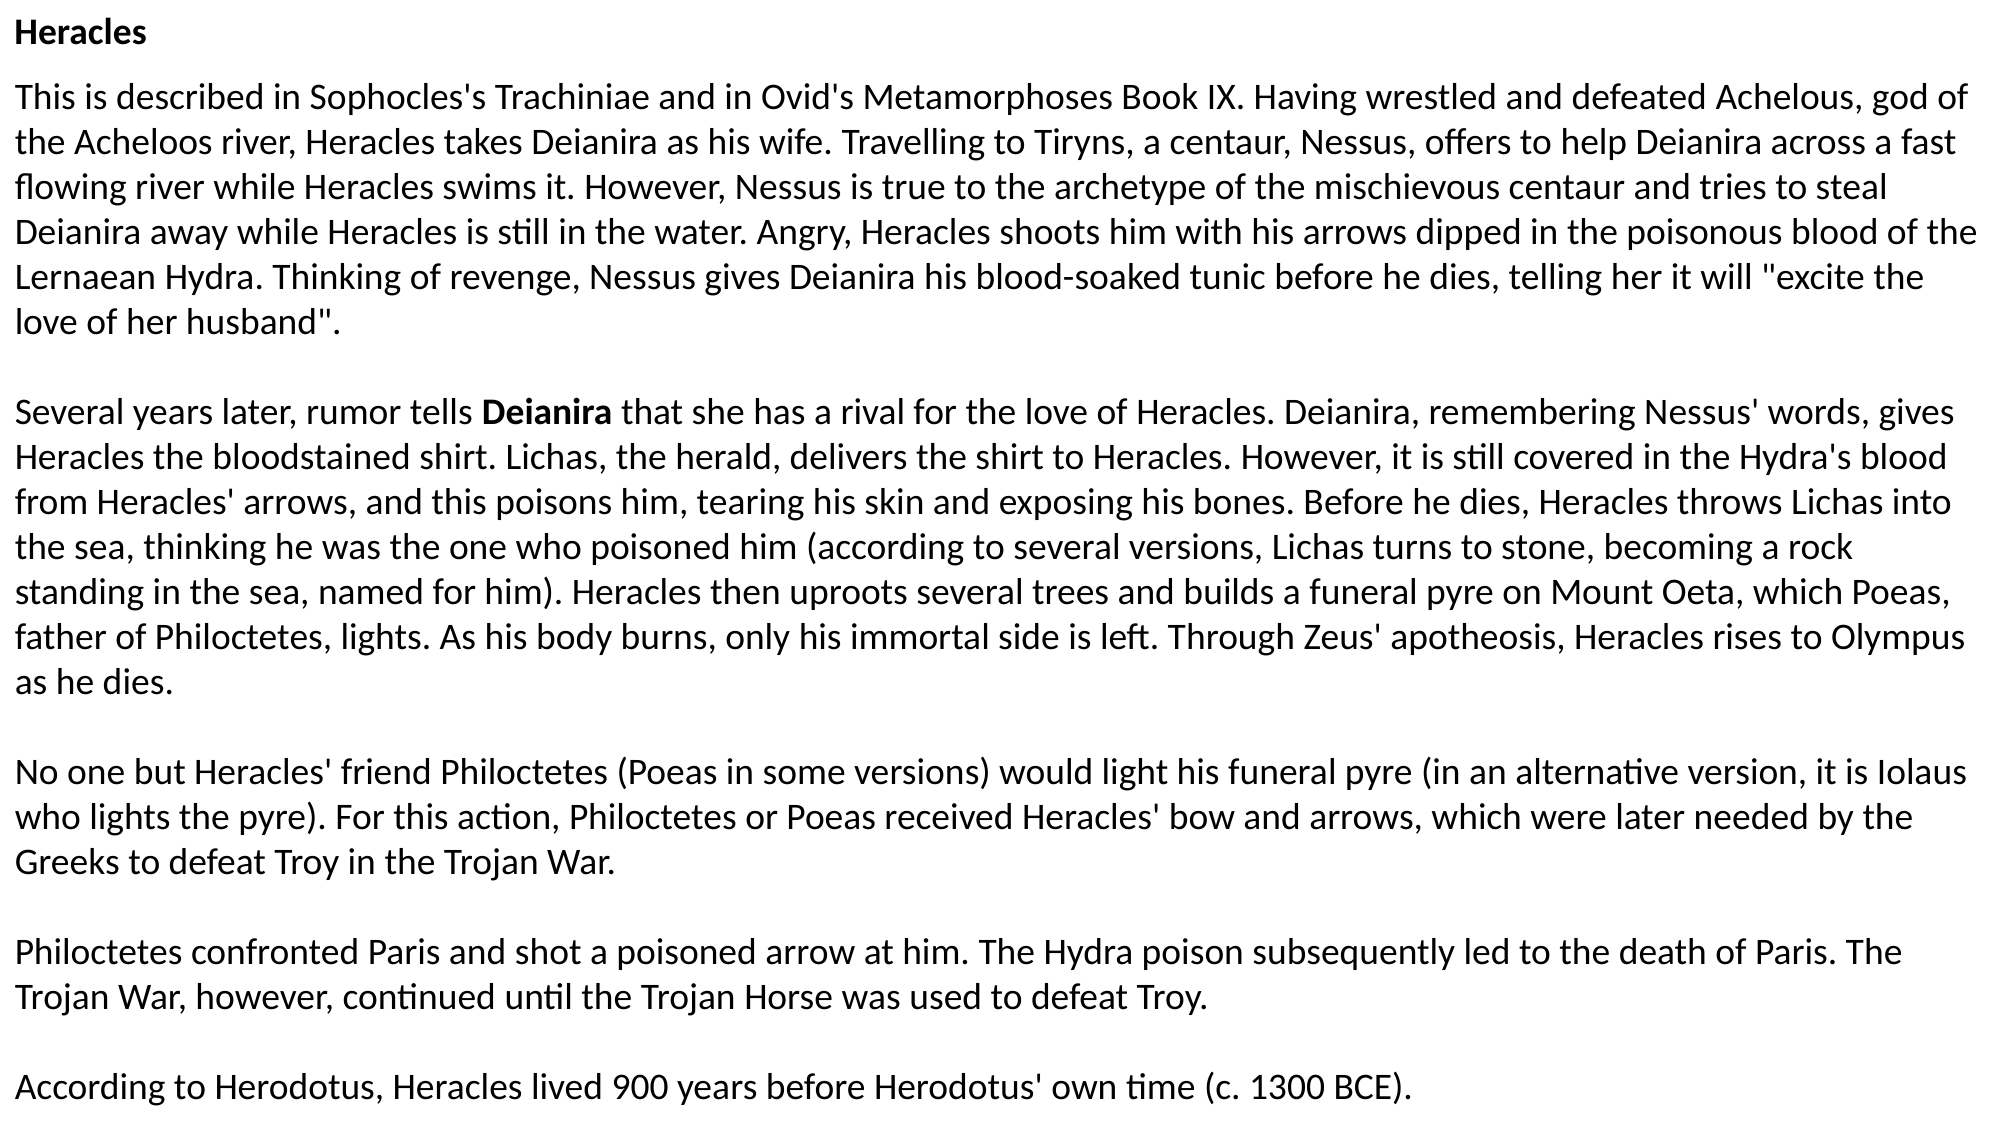

Heracles
This is described in Sophocles's Trachiniae and in Ovid's Metamorphoses Book IX. Having wrestled and defeated Achelous, god of the Acheloos river, Heracles takes Deianira as his wife. Travelling to Tiryns, a centaur, Nessus, offers to help Deianira across a fast flowing river while Heracles swims it. However, Nessus is true to the archetype of the mischievous centaur and tries to steal Deianira away while Heracles is still in the water. Angry, Heracles shoots him with his arrows dipped in the poisonous blood of the Lernaean Hydra. Thinking of revenge, Nessus gives Deianira his blood-soaked tunic before he dies, telling her it will "excite the love of her husband".

Several years later, rumor tells Deianira that she has a rival for the love of Heracles. Deianira, remembering Nessus' words, gives Heracles the bloodstained shirt. Lichas, the herald, delivers the shirt to Heracles. However, it is still covered in the Hydra's blood from Heracles' arrows, and this poisons him, tearing his skin and exposing his bones. Before he dies, Heracles throws Lichas into the sea, thinking he was the one who poisoned him (according to several versions, Lichas turns to stone, becoming a rock standing in the sea, named for him). Heracles then uproots several trees and builds a funeral pyre on Mount Oeta, which Poeas, father of Philoctetes, lights. As his body burns, only his immortal side is left. Through Zeus' apotheosis, Heracles rises to Olympus as he dies.

No one but Heracles' friend Philoctetes (Poeas in some versions) would light his funeral pyre (in an alternative version, it is Iolaus who lights the pyre). For this action, Philoctetes or Poeas received Heracles' bow and arrows, which were later needed by the Greeks to defeat Troy in the Trojan War.

Philoctetes confronted Paris and shot a poisoned arrow at him. The Hydra poison subsequently led to the death of Paris. The Trojan War, however, continued until the Trojan Horse was used to defeat Troy.

According to Herodotus, Heracles lived 900 years before Herodotus' own time (c. 1300 BCE).